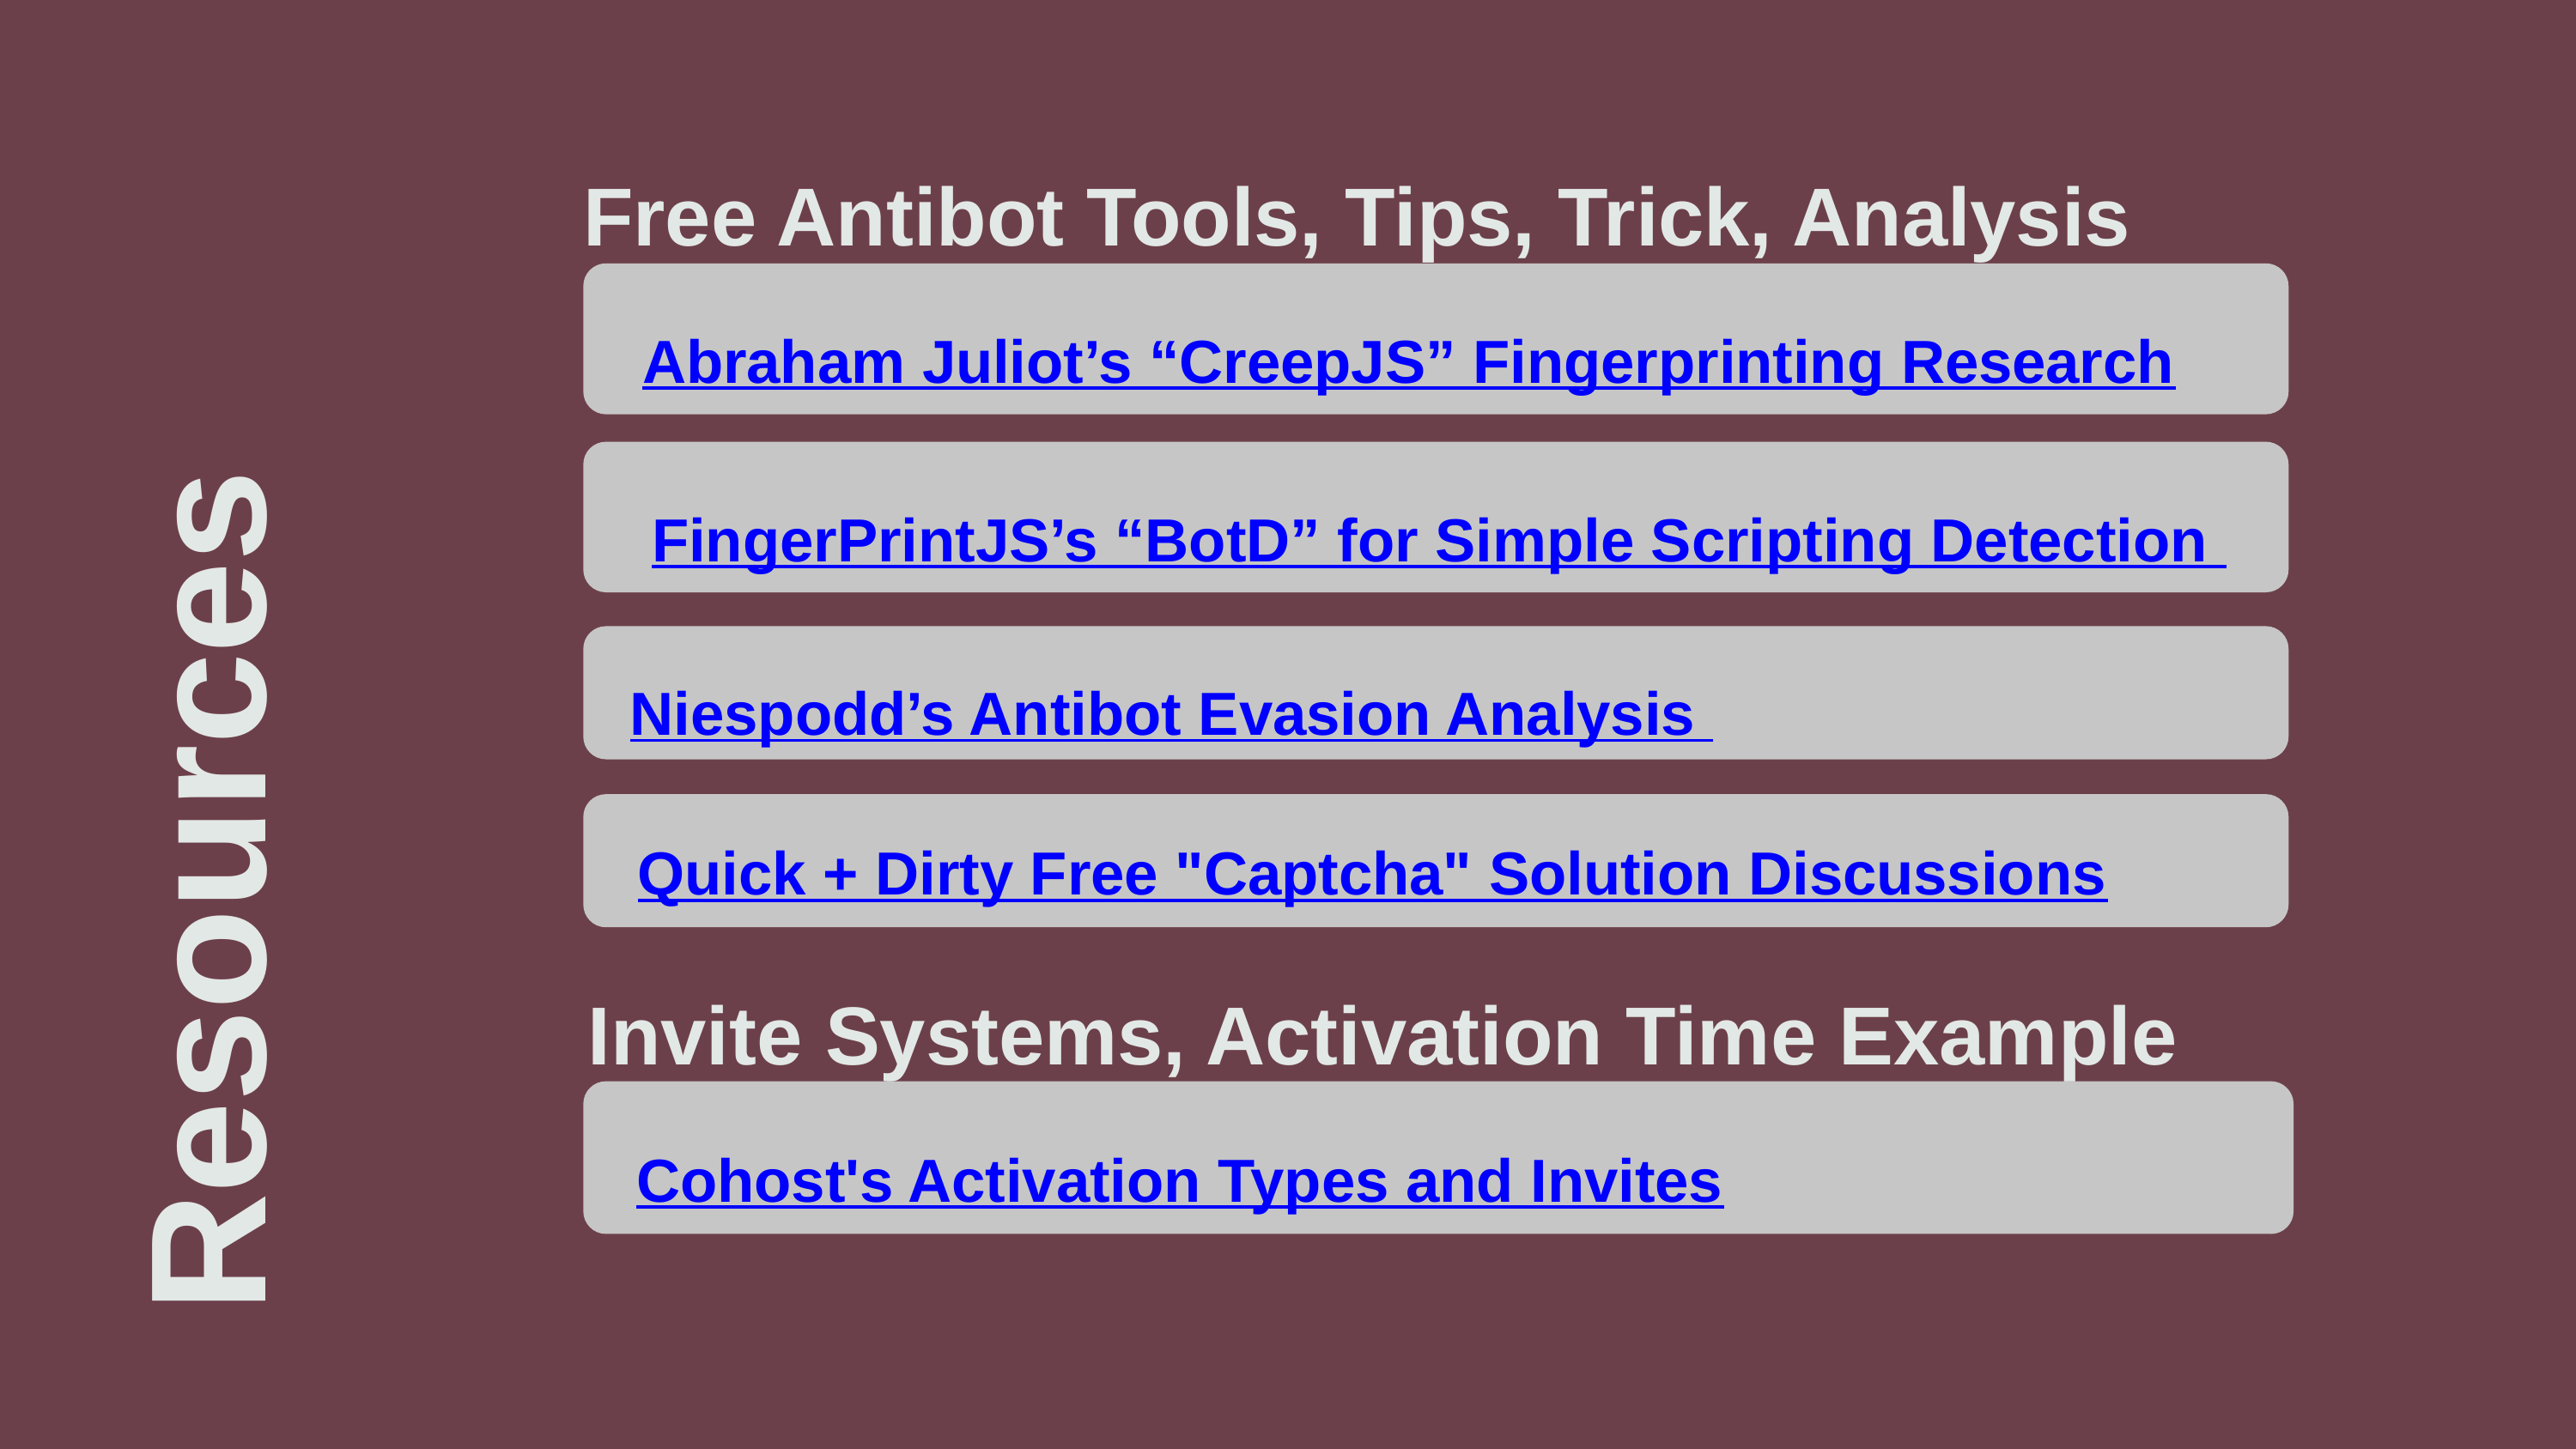

Free Antibot Tools, Tips, Trick, Analysis

Abraham Juliot’s “CreepJS” Fingerprinting Research

FingerPrintJS’s “BotD” for Simple Scripting Detection

Niespodd’s Antibot Evasion Analysis
Resources

Quick + Dirty Free "Captcha" Solution Discussions
Invite Systems, Activation Time Example

Cohost's Activation Types and Invites